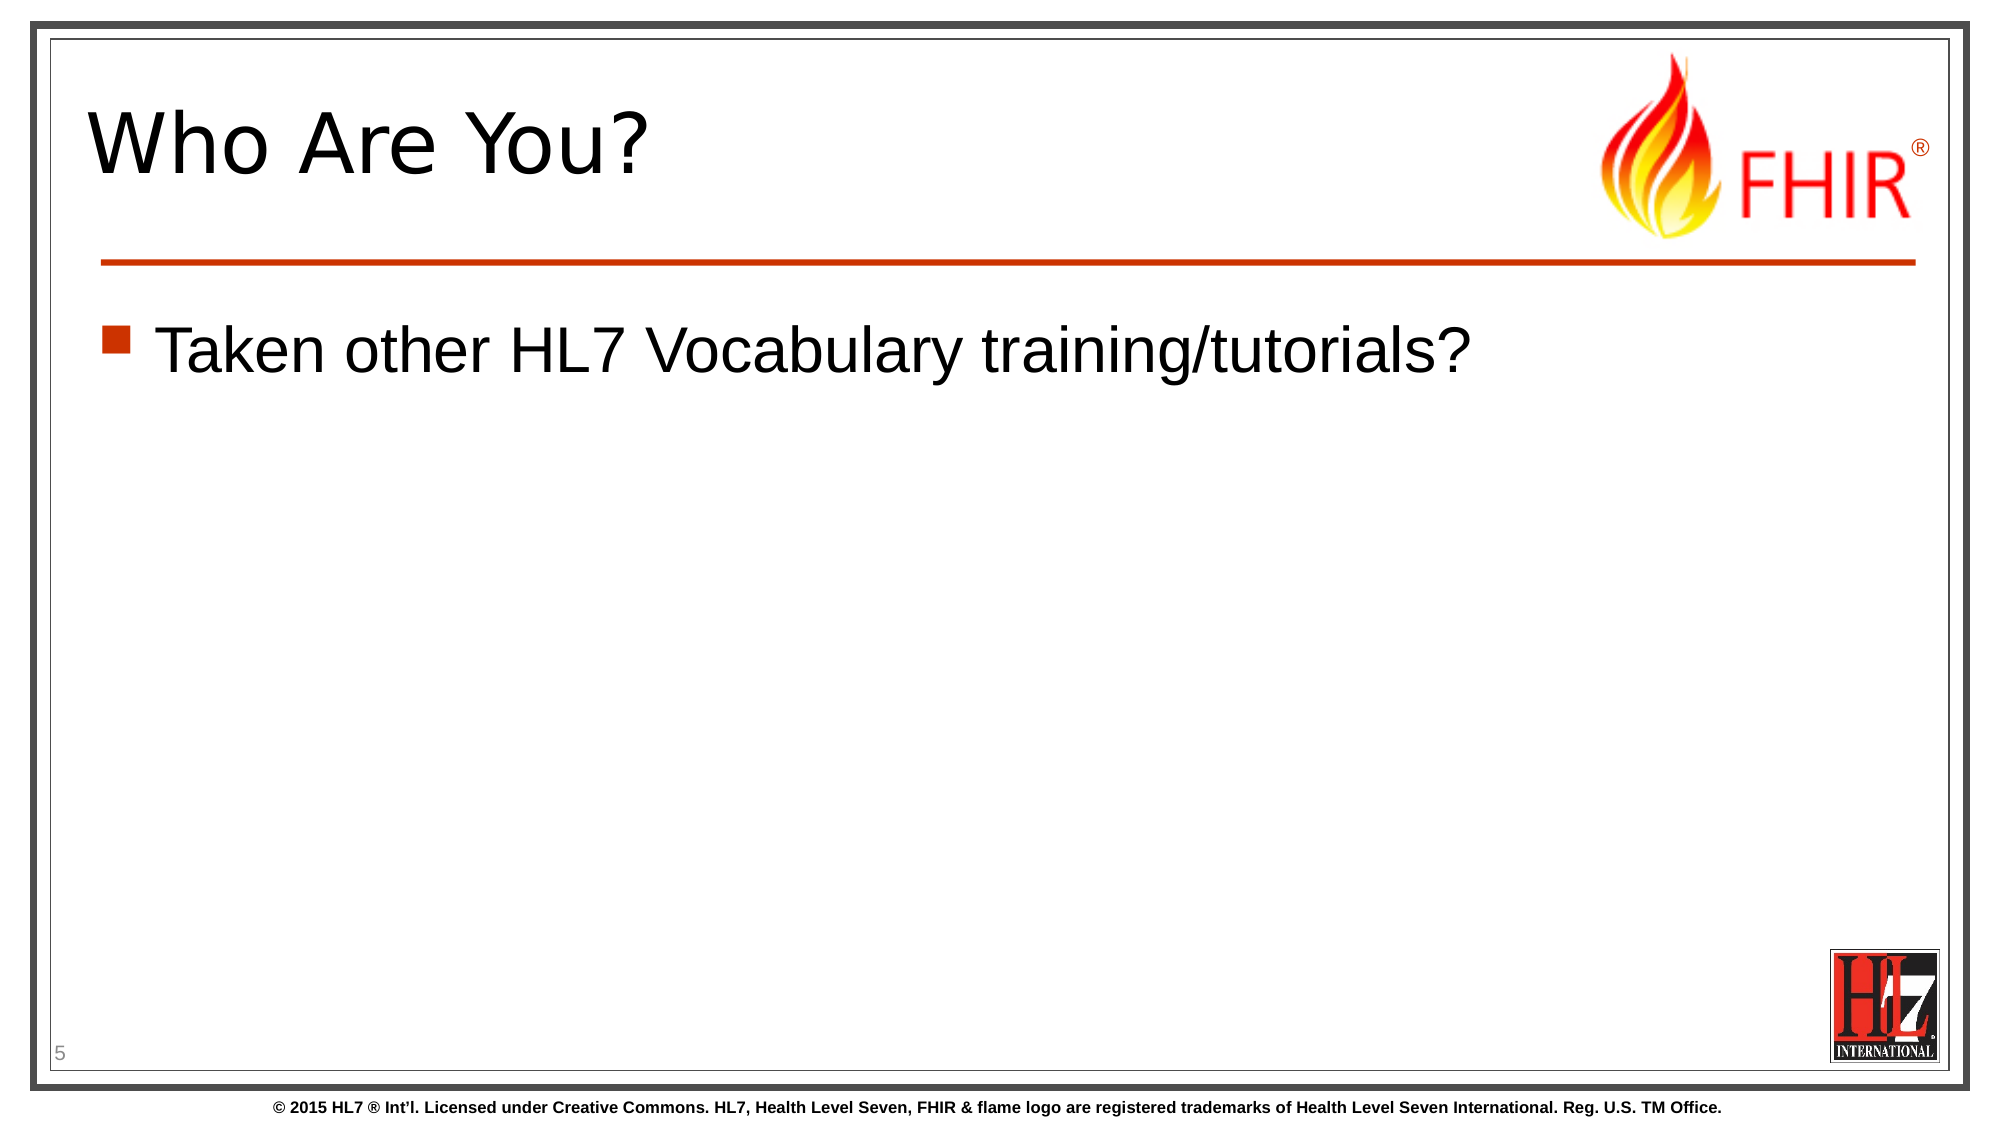

# Who Are You?
Taken other HL7 Vocabulary training/tutorials?
5